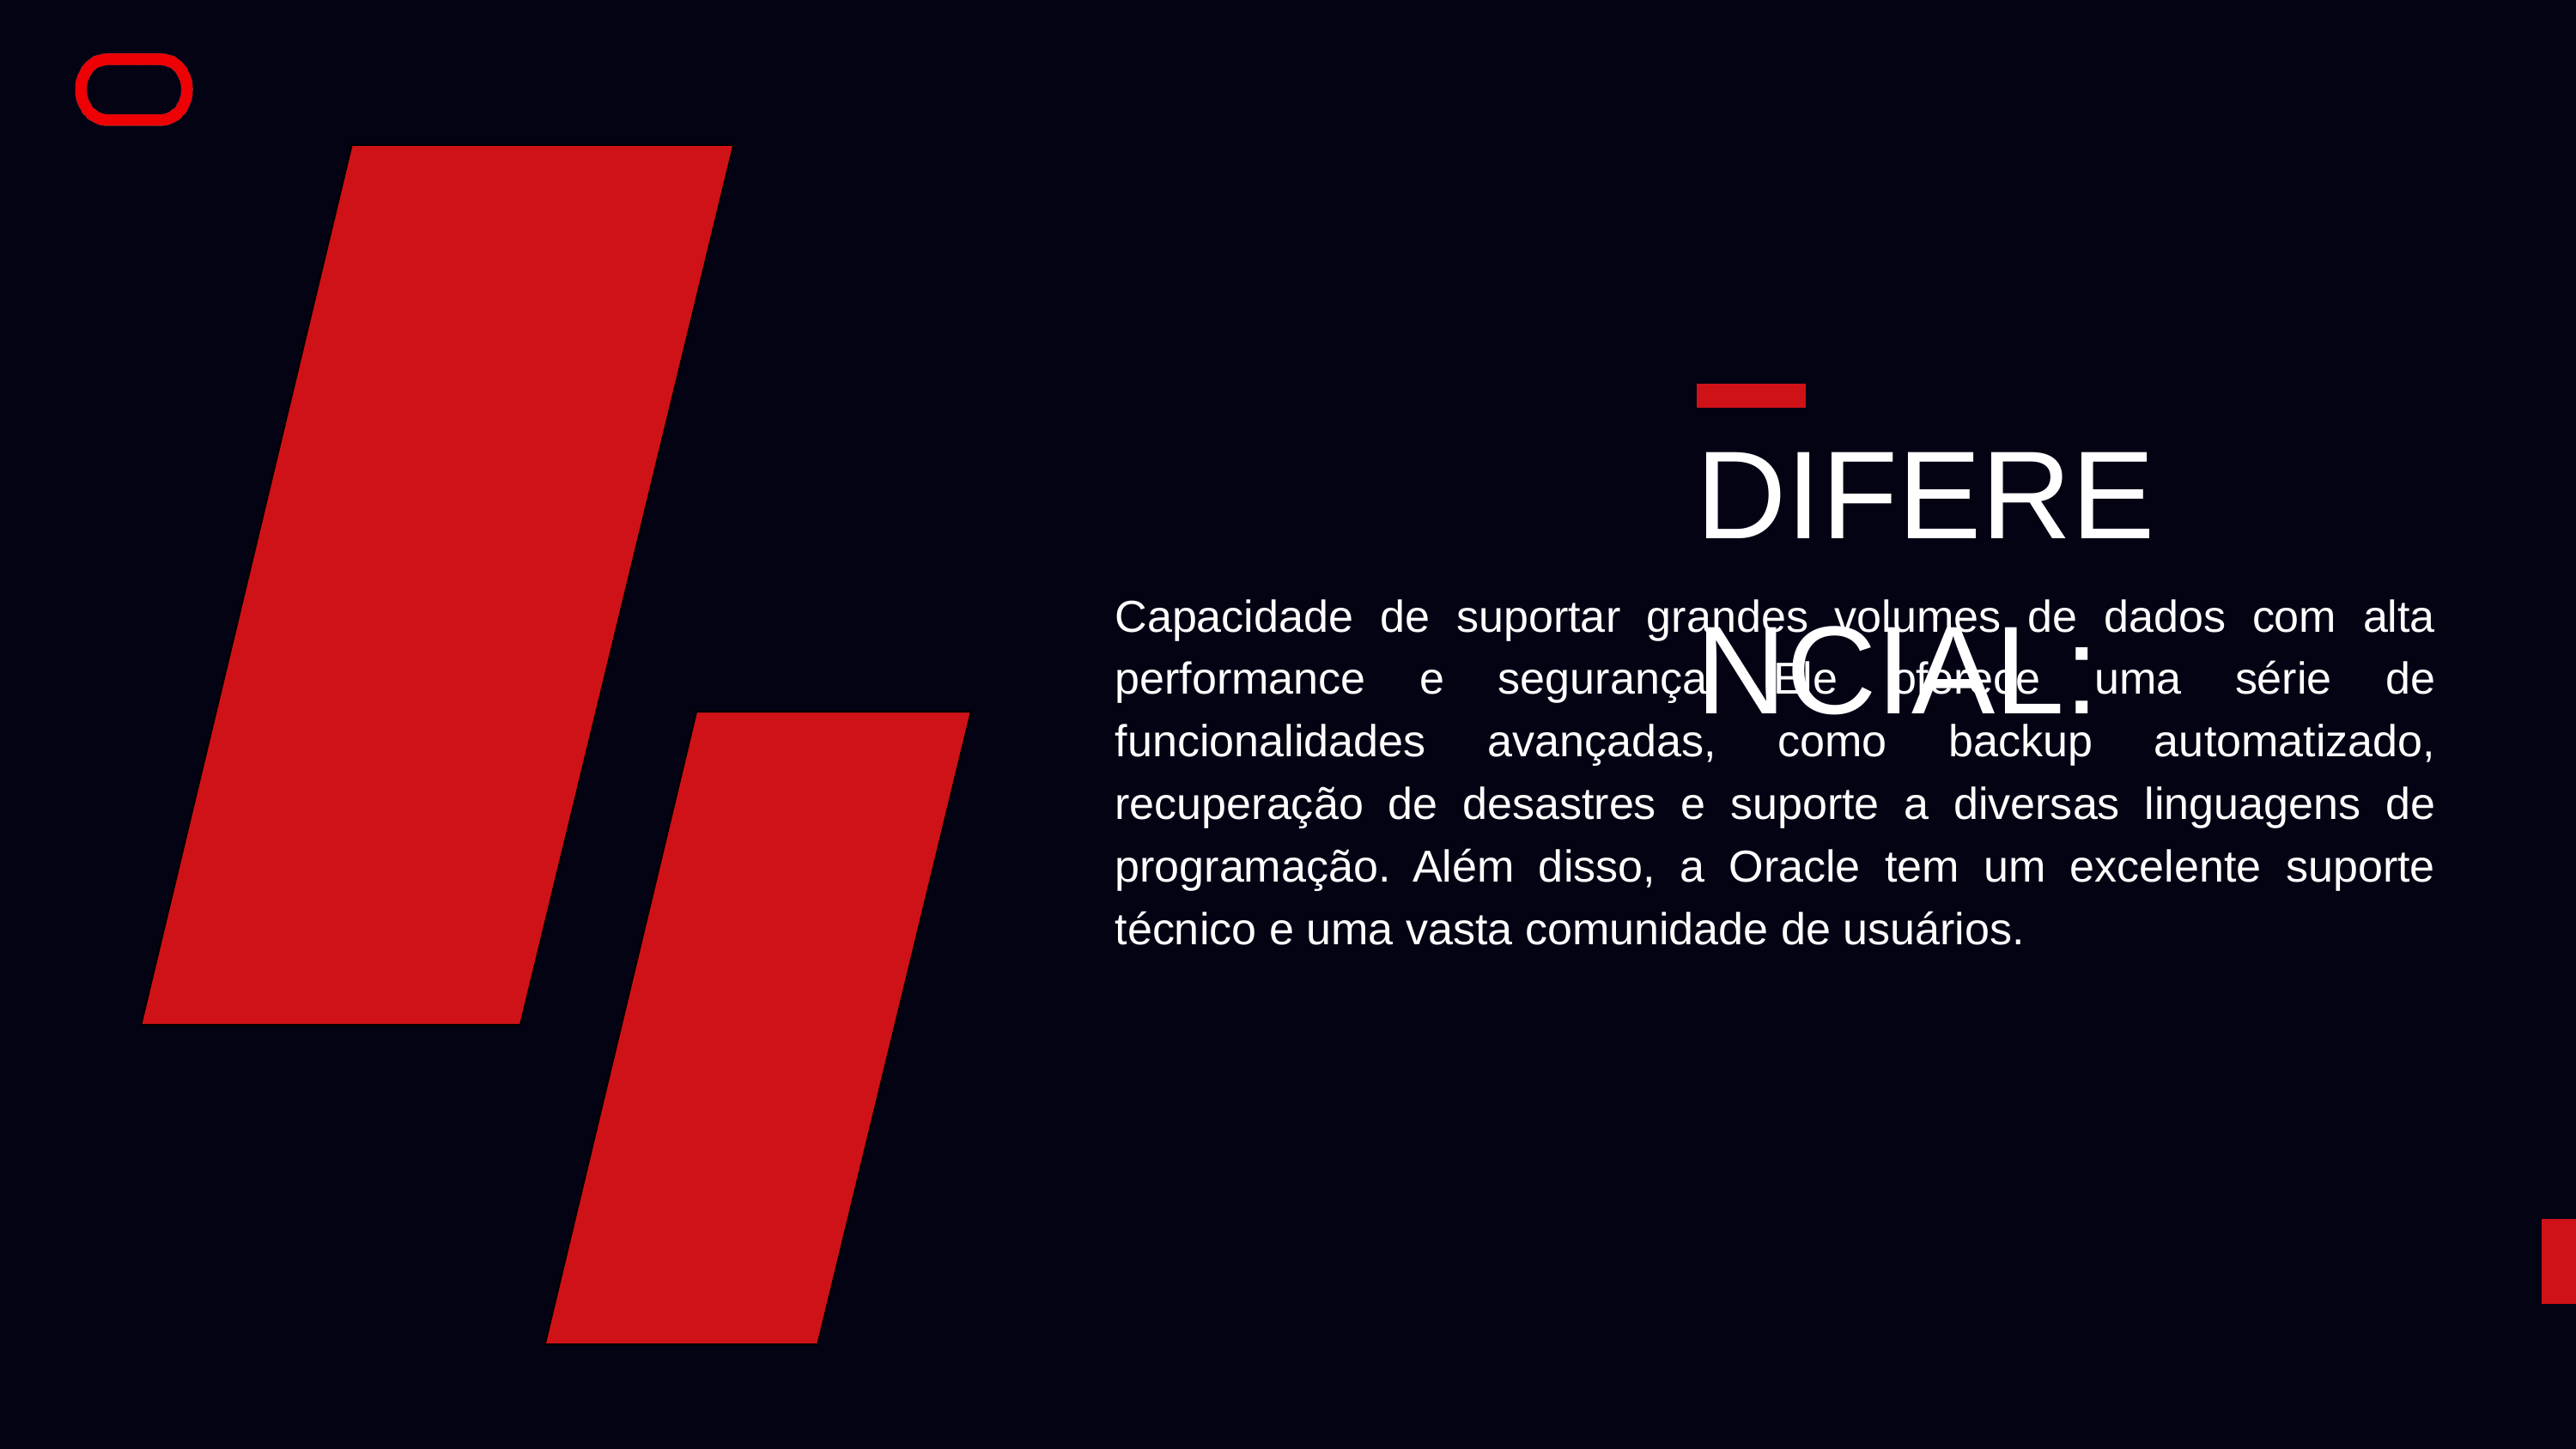

DIFERENCIAL:
Capacidade de suportar grandes volumes de dados com alta performance e segurança. Ele oferece uma série de funcionalidades avançadas, como backup automatizado, recuperação de desastres e suporte a diversas linguagens de programação. Além disso, a Oracle tem um excelente suporte técnico e uma vasta comunidade de usuários.